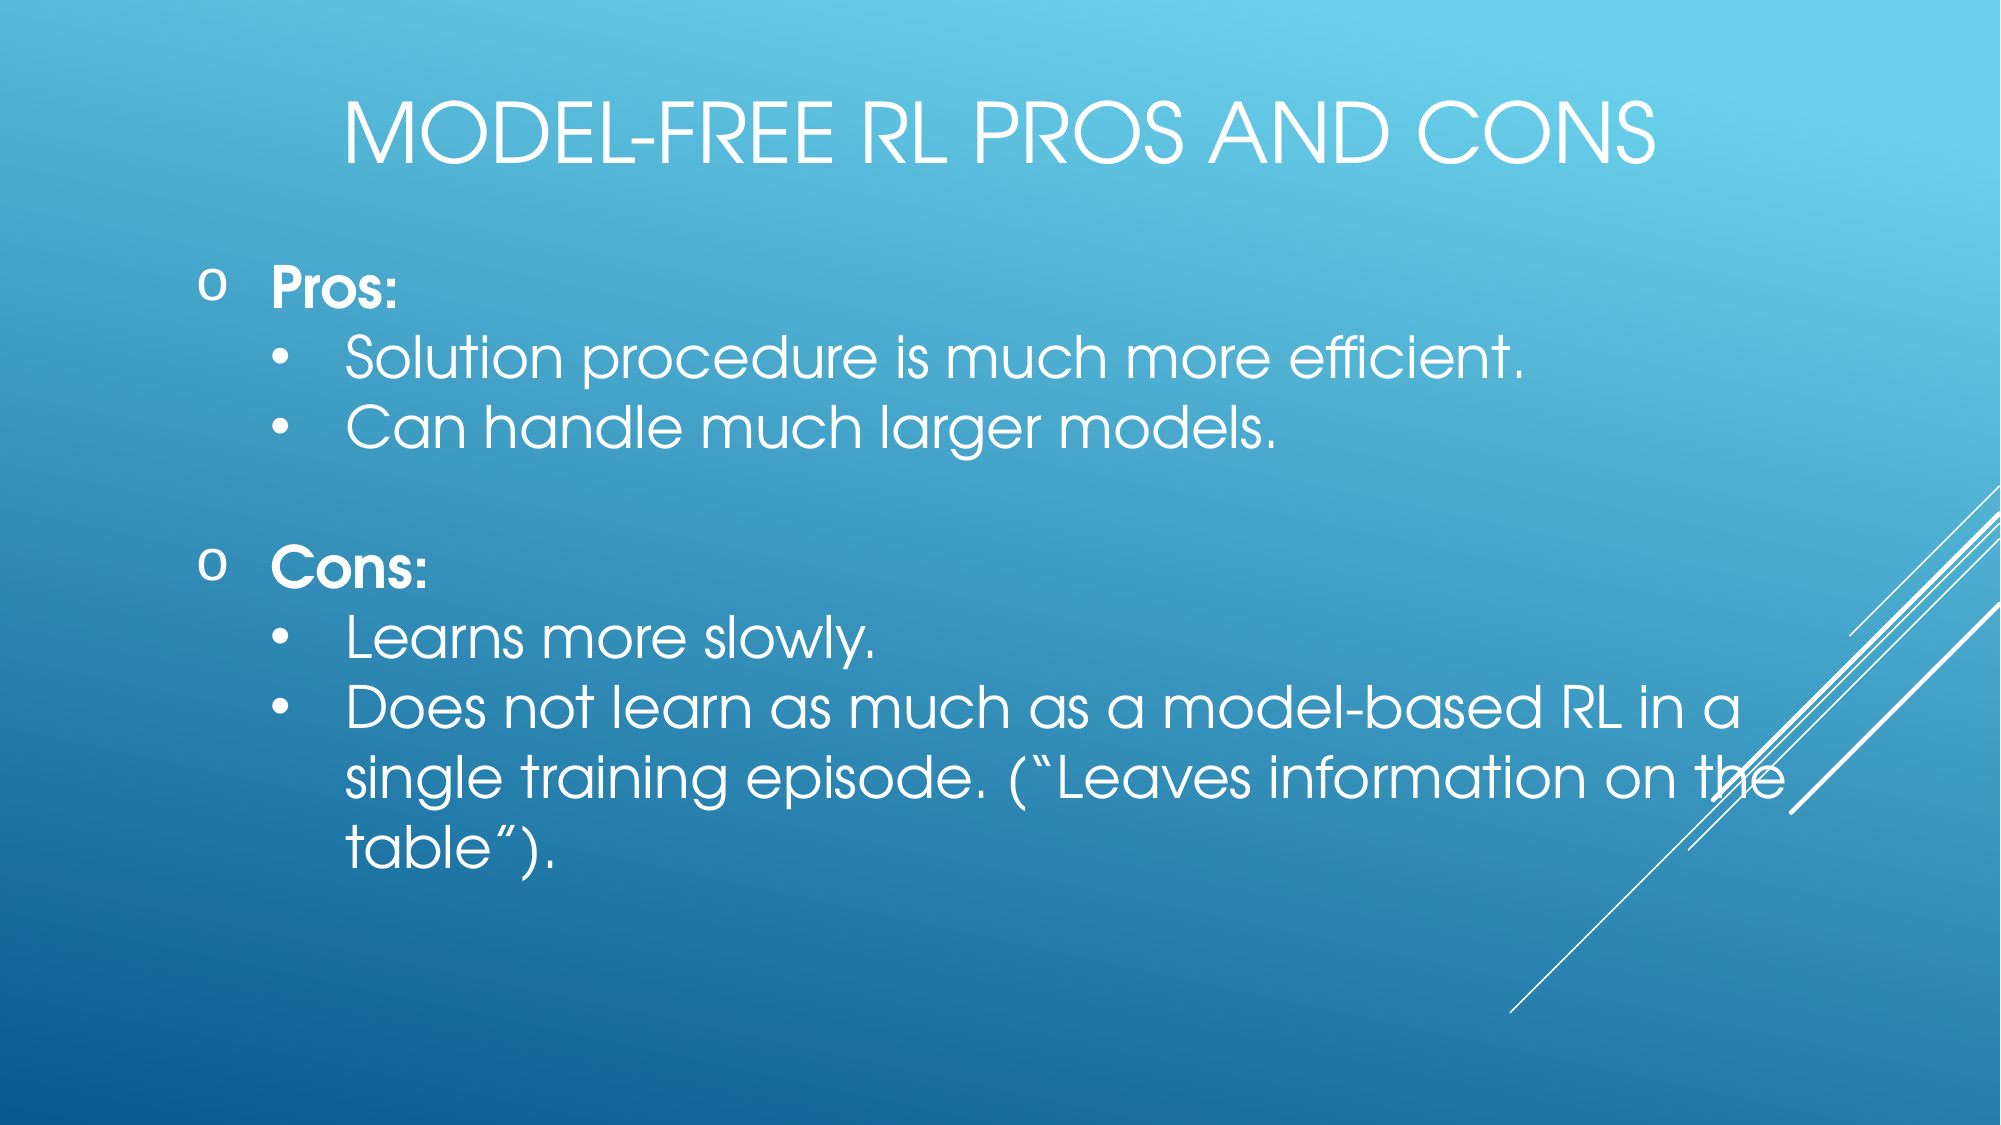

# Model-Free RL pros and Cons
Pros:
Solution procedure is much more efficient.
Can handle much larger models.

Cons:
Learns more slowly.
Does not learn as much as a model-based RL in a single training episode. (“Leaves information on the table”).